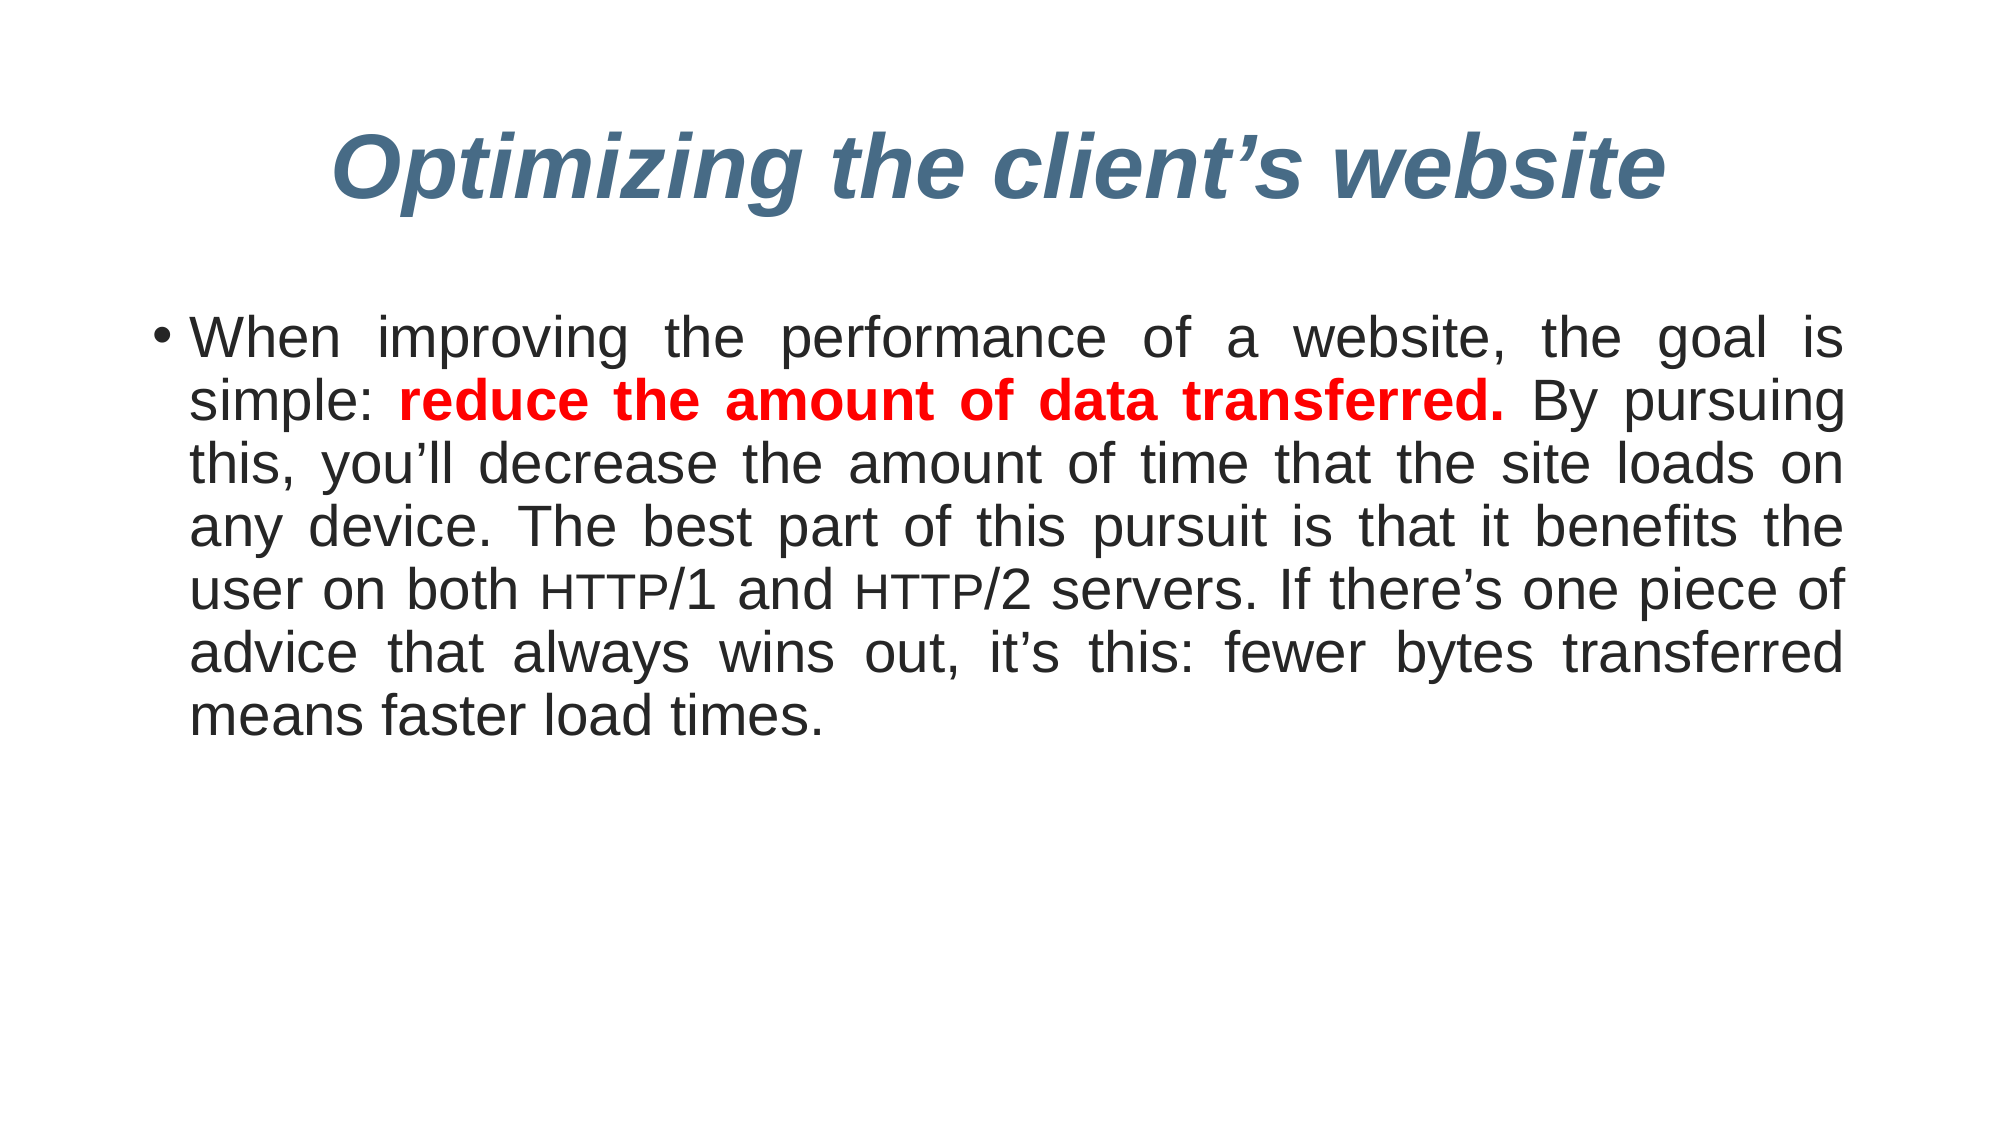

# Optimizing the client’s website
When improving the performance of a website, the goal is simple: reduce the amount of data transferred. By pursuing this, you’ll decrease the amount of time that the site loads on any device. The best part of this pursuit is that it benefits the user on both HTTP/1 and HTTP/2 servers. If there’s one piece of advice that always wins out, it’s this: fewer bytes transferred means faster load times.